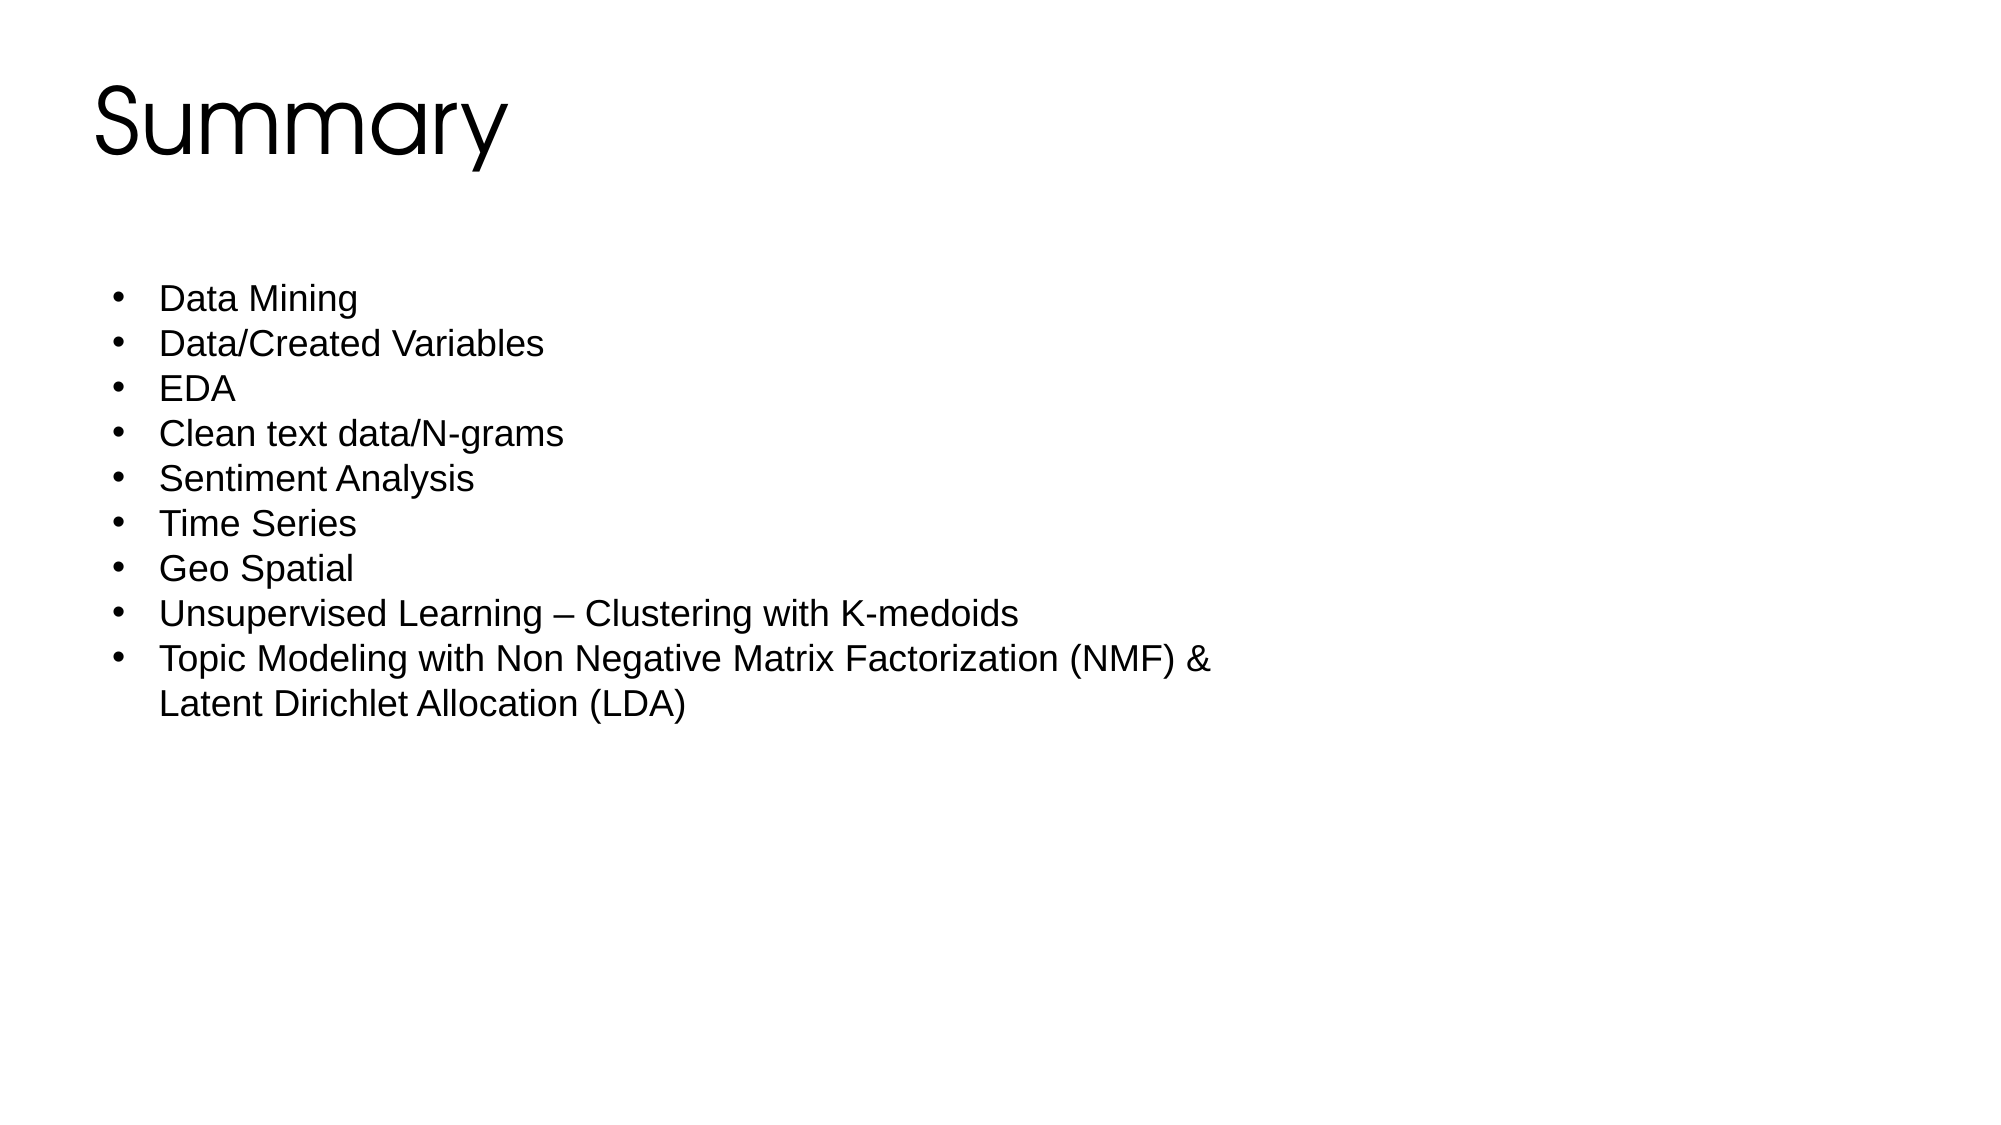

# Summary
Data Mining
Data/Created Variables
EDA
Clean text data/N-grams
Sentiment Analysis
Time Series
Geo Spatial
Unsupervised Learning – Clustering with K-medoids
Topic Modeling with Non Negative Matrix Factorization (NMF) & Latent Dirichlet Allocation (LDA)